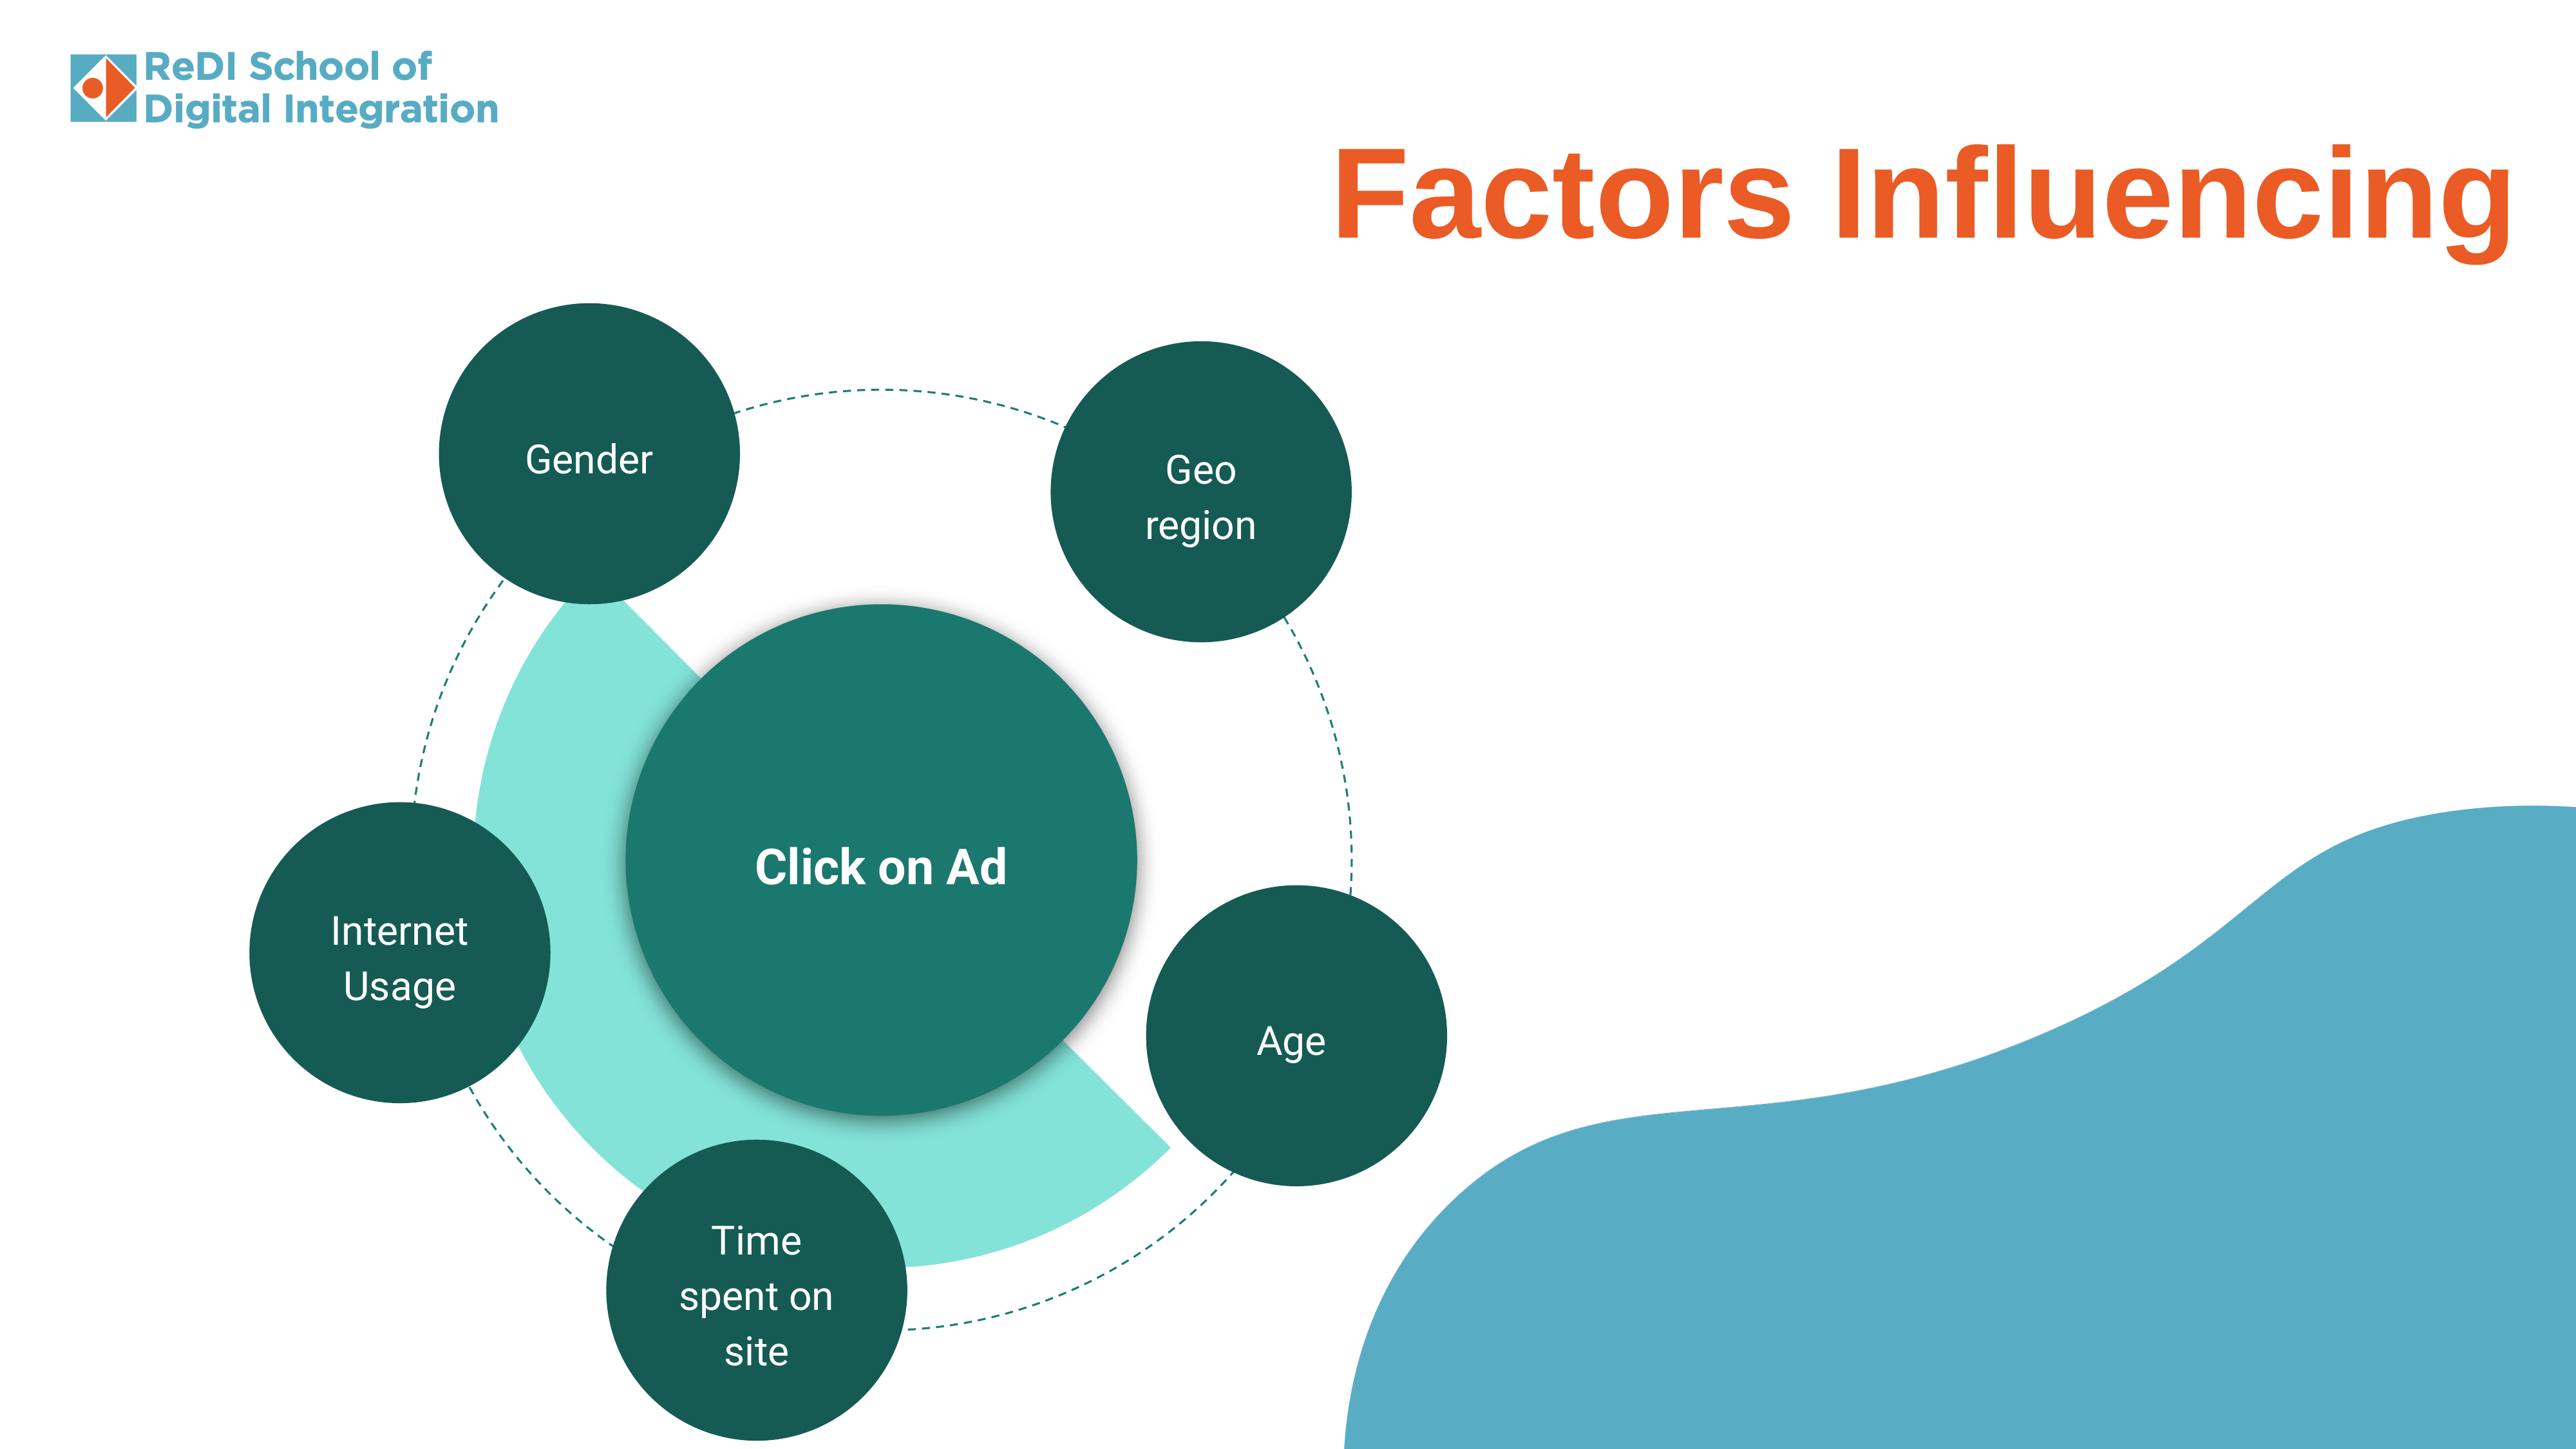

Factors Influencing

Gender

Geo region

Click on Ad

Internet Usage

Age

Time spent on site